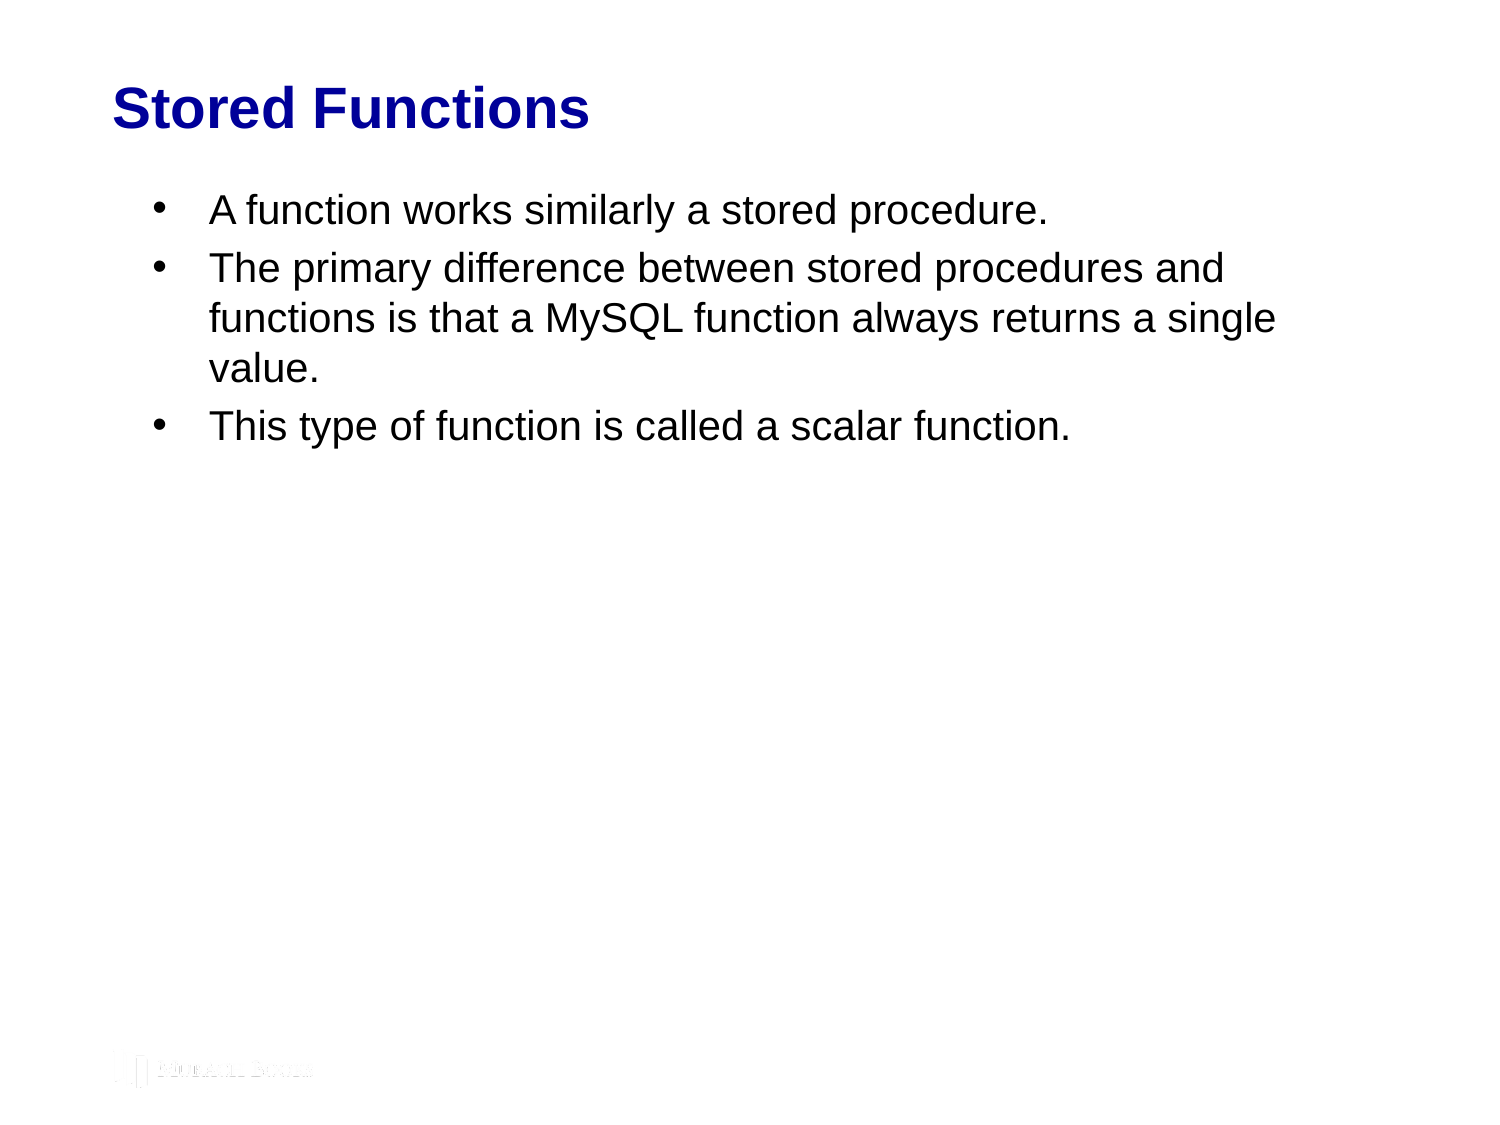

# Stored Functions
A function works similarly a stored procedure.
The primary difference between stored procedures and functions is that a MySQL function always returns a single value.
This type of function is called a scalar function.

© 2019, Mike Murach & Associates, Inc.
Murach’s MySQL 3rd Edition

C15, Slide 212